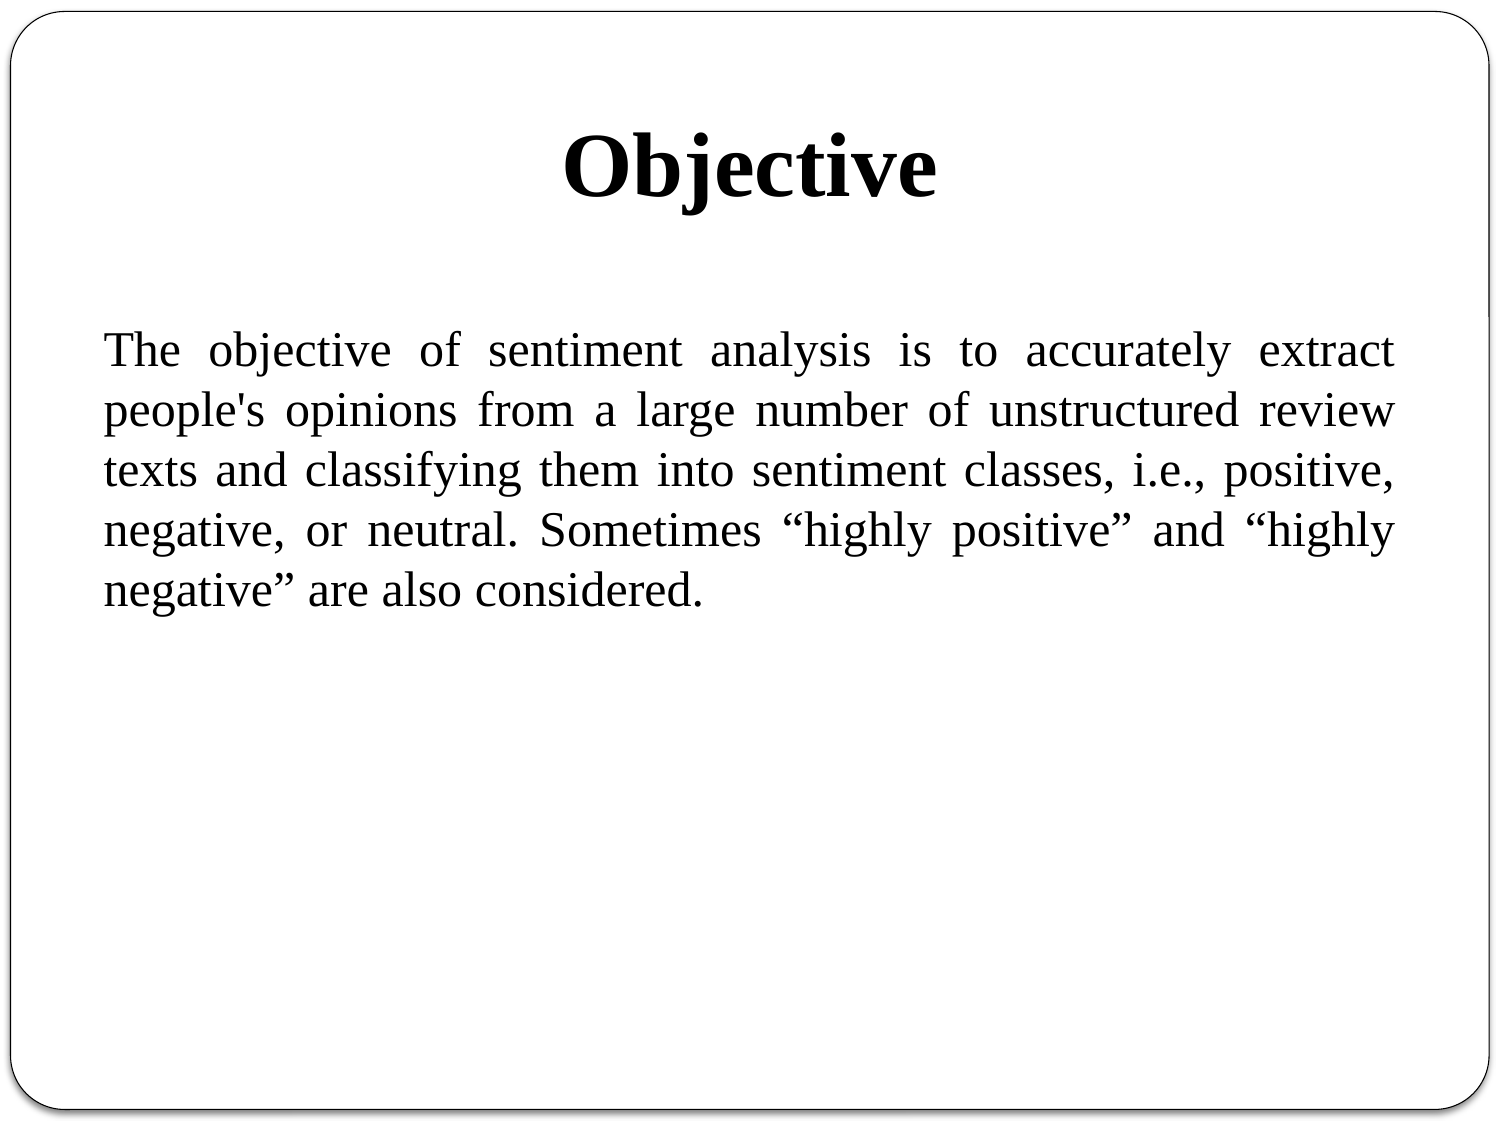

# Objective
The objective of sentiment analysis is to accurately extract people's opinions from a large number of unstructured review texts and classifying them into sentiment classes, i.e., positive, negative, or neutral. Sometimes “highly positive” and “highly negative” are also considered.